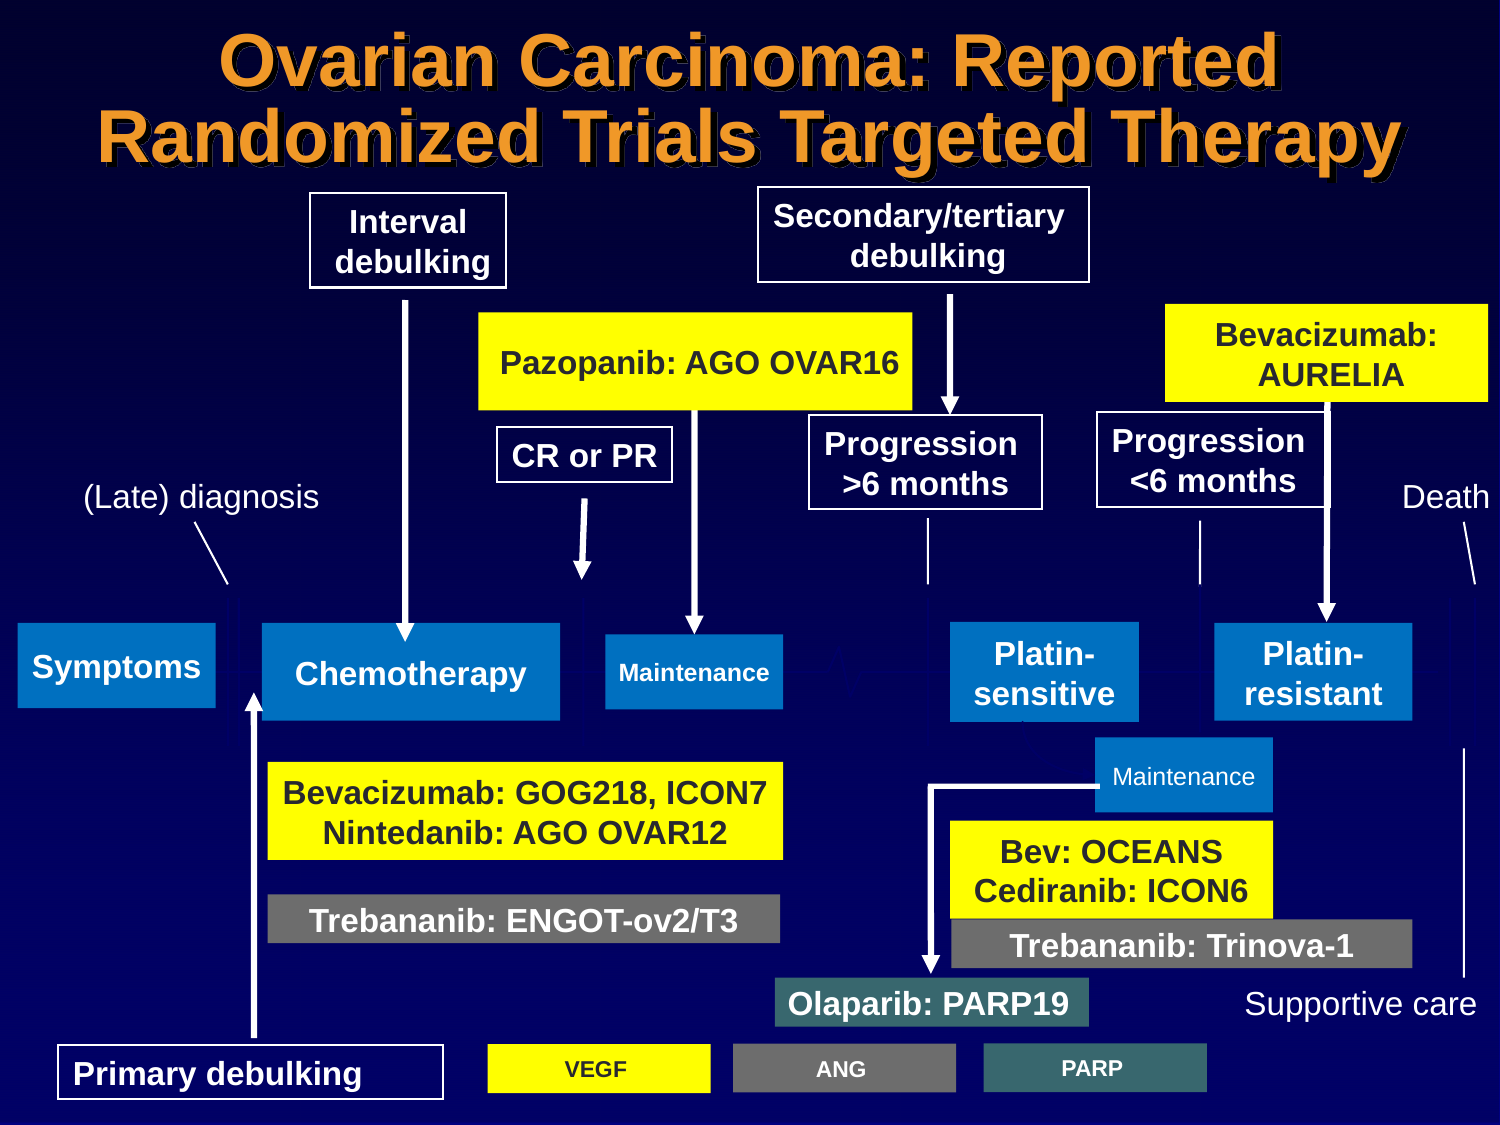

# Ovarian Carcinoma: Reported Randomized Trials Targeted Therapy
Secondary/tertiary
 debulking
Interval
 debulking

Bevacizumab:
 AURELIA
 Pazopanib: AGO OVAR16

Progression
<6 months
Progression
>6 months
CR or PR
Death
(Late) diagnosis

Platin-
sensitive
Symptoms
Chemotherapy
Platin-
resistant
Maintenance

Maintenance

Bevacizumab: GOG218, ICON7
Nintedanib: AGO OVAR12

Bev: OCEANS
Cediranib: ICON6
Trebananib: ENGOT-ov2/T3
Trebananib: Trinova-1
Supportive care
Olaparib: PARP19
PARP
ANG
VEGF
Primary debulking